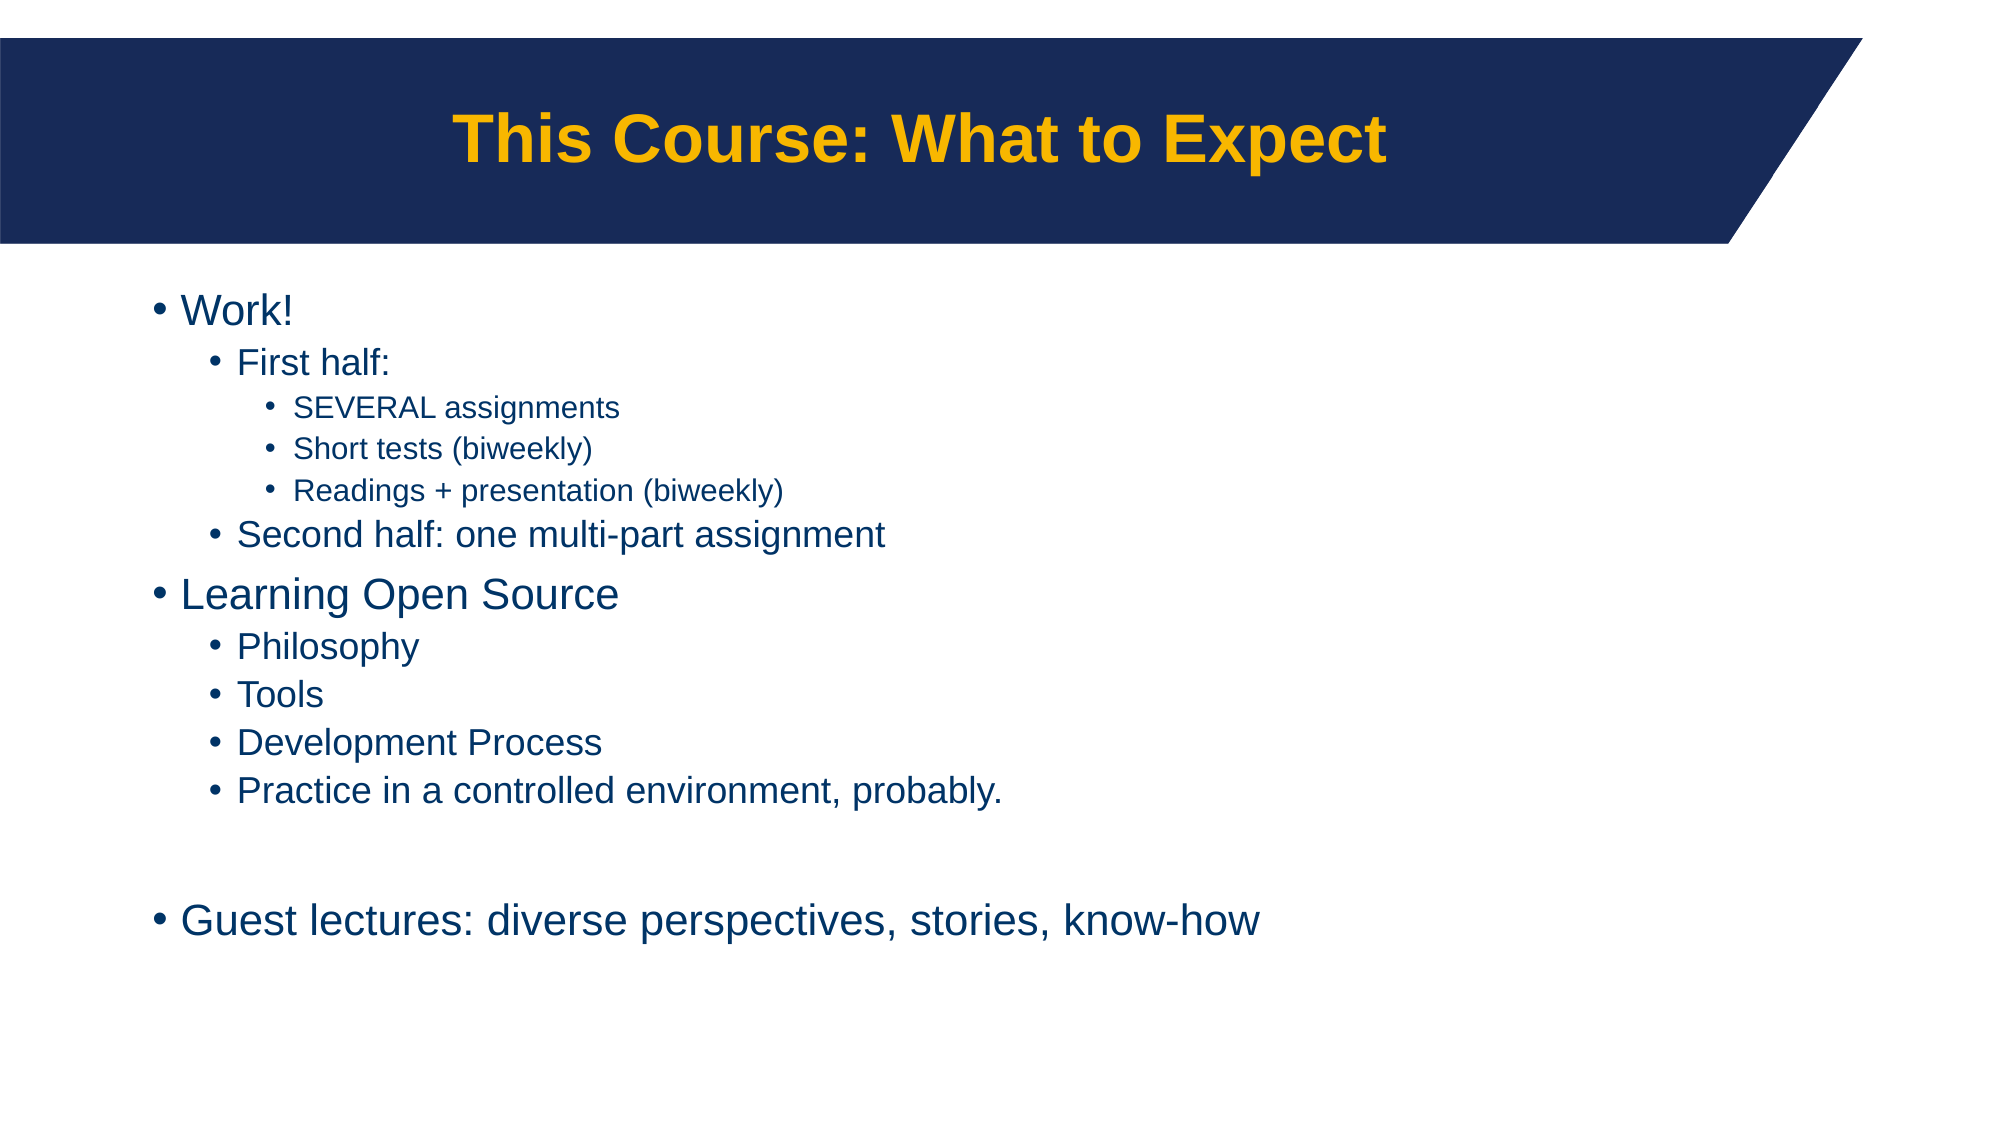

7
# This Course: What to Expect
Work!
First half:
SEVERAL assignments
Short tests (biweekly)
Readings + presentation (biweekly)
Second half: one multi-part assignment
Learning Open Source
Philosophy
Tools
Development Process
Practice in a controlled environment, probably.

Guest lectures: diverse perspectives, stories, know-how